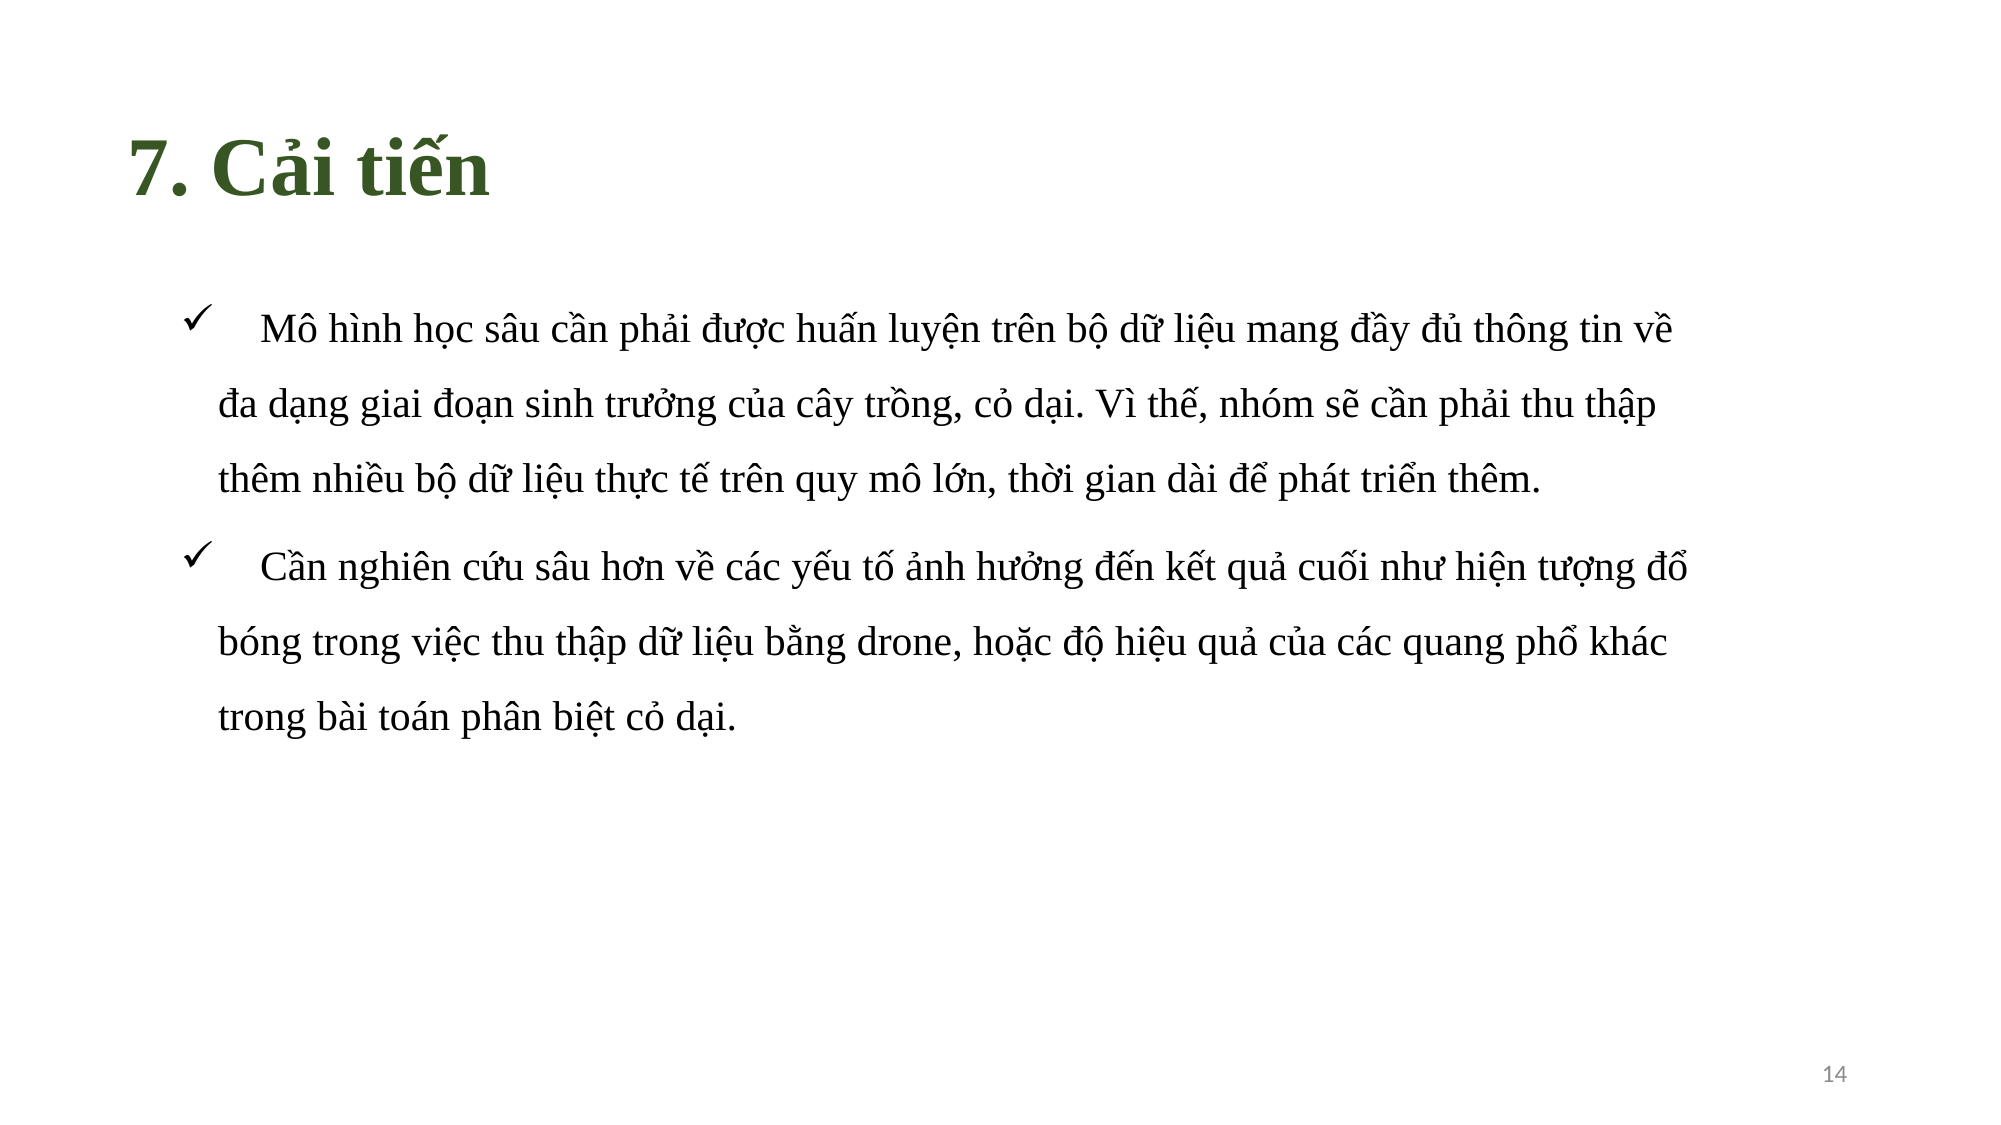

# 7. Cải tiến
    Mô hình học sâu cần phải được huấn luyện trên bộ dữ liệu mang đầy đủ thông tin về đa dạng giai đoạn sinh trưởng của cây trồng, cỏ dại. Vì thế, nhóm sẽ cần phải thu thập thêm nhiều bộ dữ liệu thực tế trên quy mô lớn, thời gian dài để phát triển thêm.
    Cần nghiên cứu sâu hơn về các yếu tố ảnh hưởng đến kết quả cuối như hiện tượng đổ bóng trong việc thu thập dữ liệu bằng drone, hoặc độ hiệu quả của các quang phổ khác trong bài toán phân biệt cỏ dại.

14